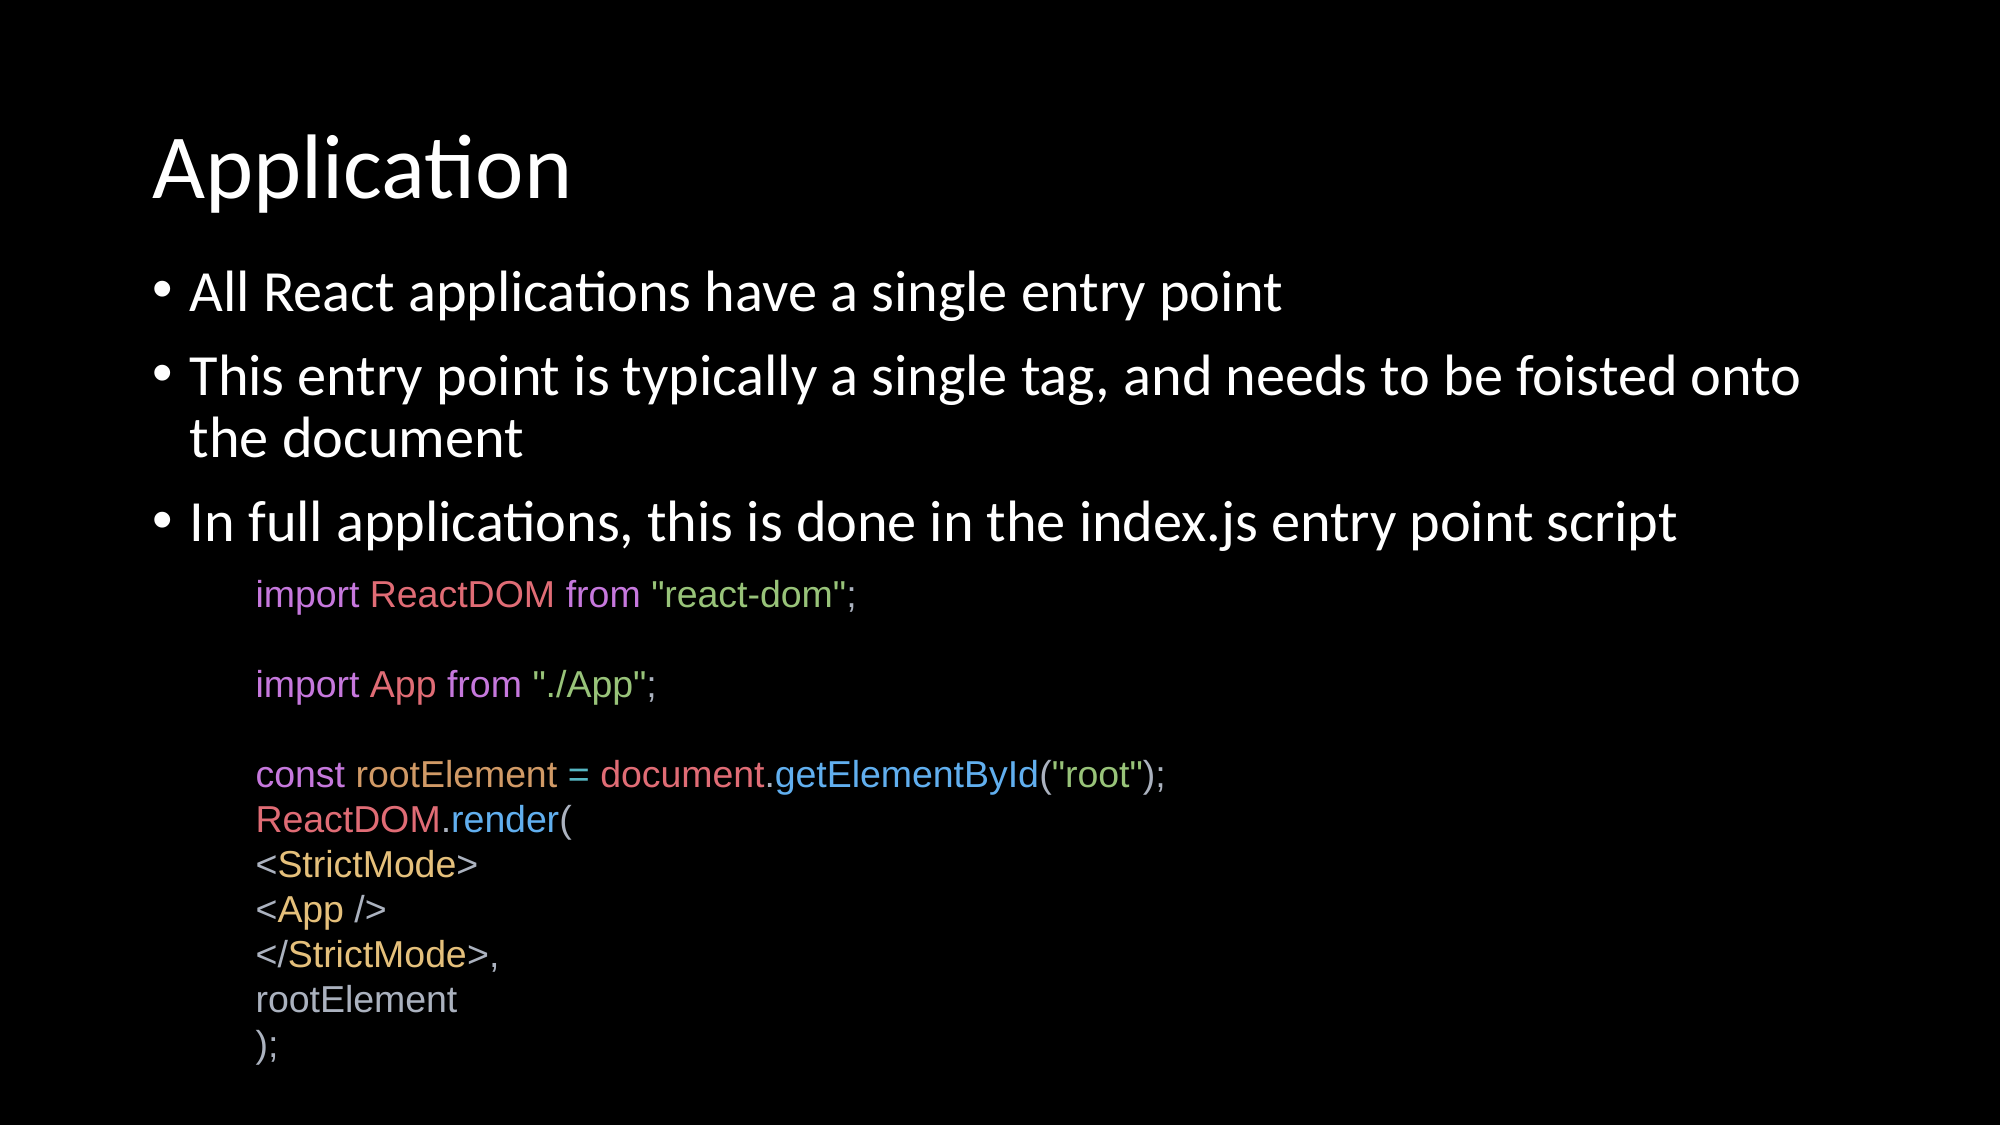

# Application
All React applications have a single entry point
This entry point is typically a single tag, and needs to be foisted onto the document
In full applications, this is done in the index.js entry point script

import ReactDOM from "react-dom";
import App from "./App";
const rootElement = document.getElementById("root");
ReactDOM.render(
<StrictMode>
<App />
</StrictMode>,
rootElement
);